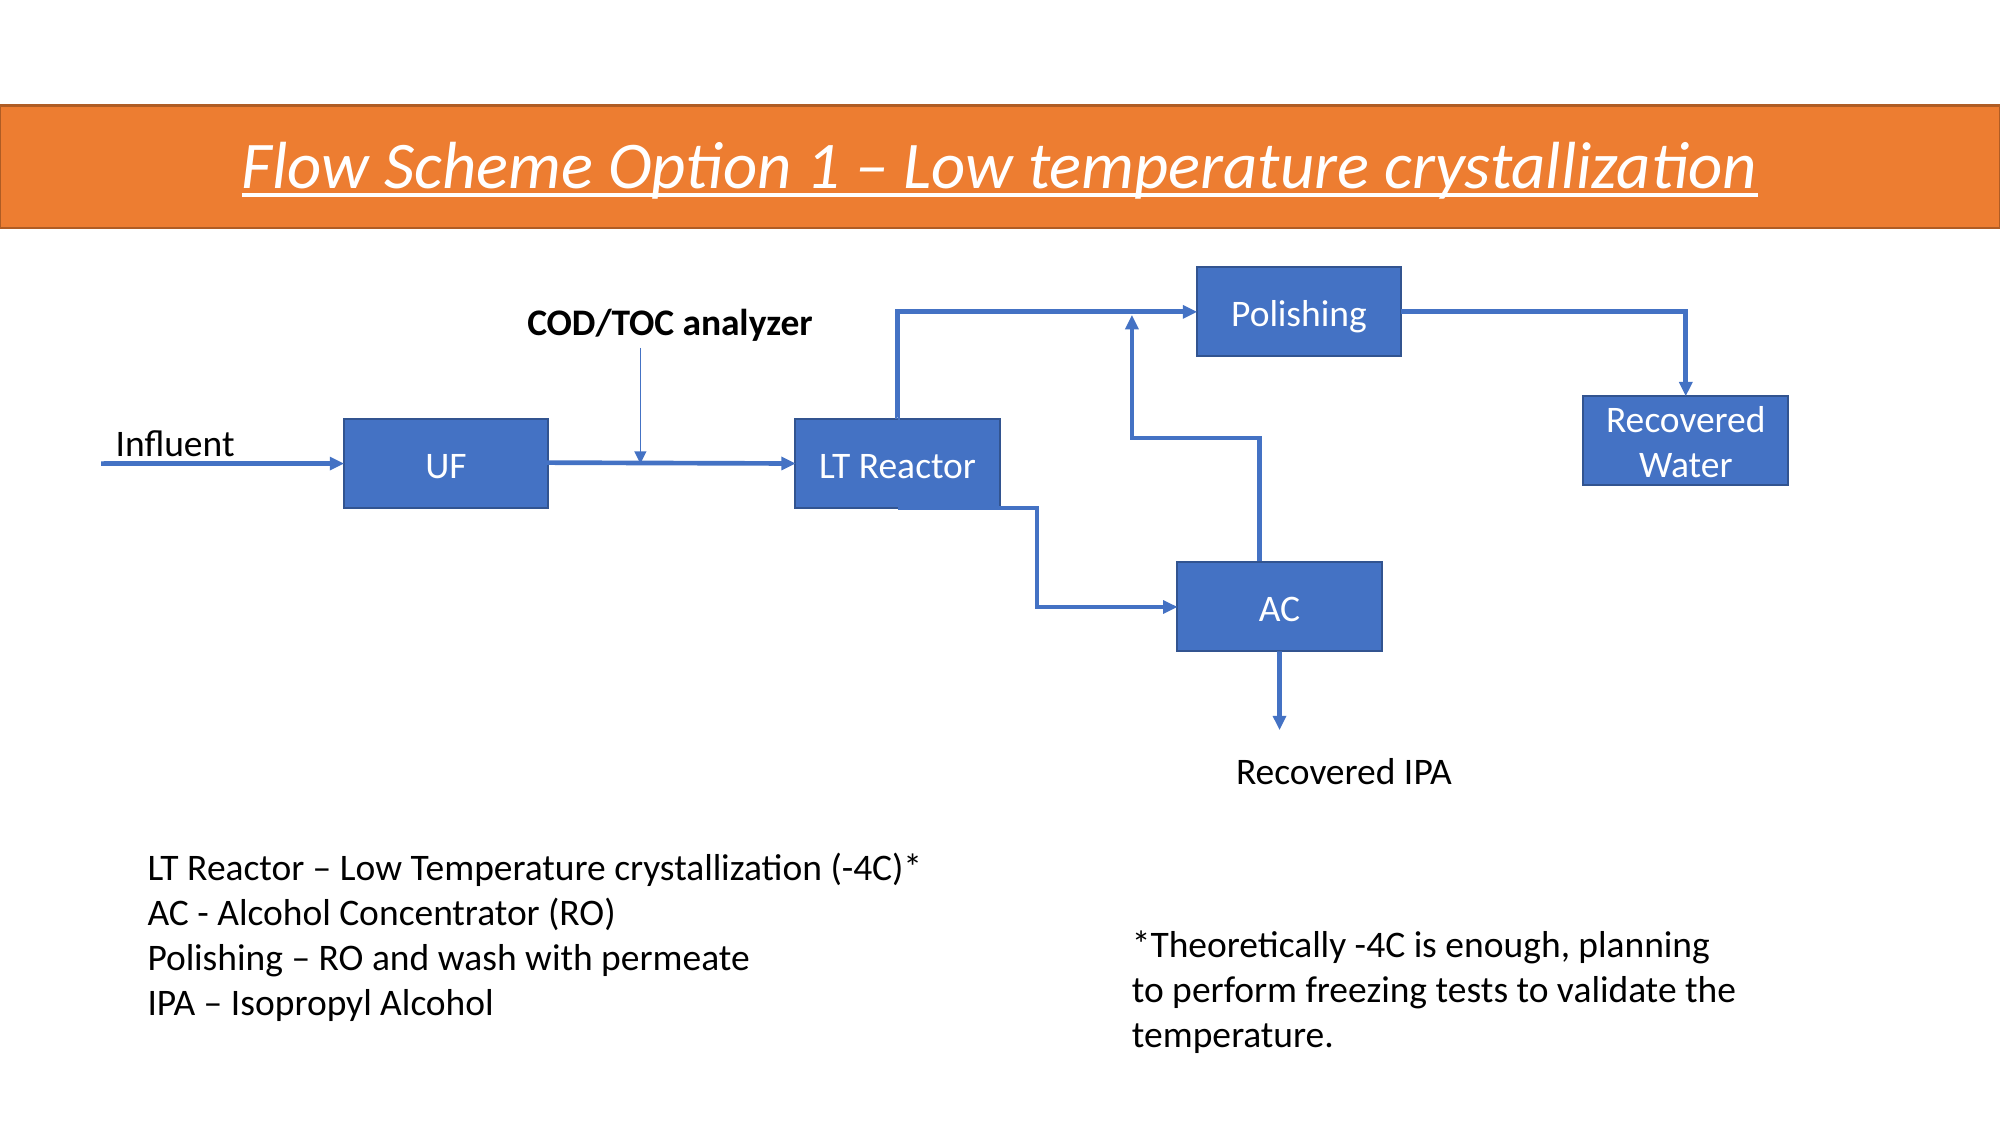

Flow Scheme Option 1 – Low temperature crystallization

Polishing
COD/TOC analyzer
Recovered Water
Influent
UF
LT Reactor
AC
Recovered IPA
LT Reactor – Low Temperature crystallization (-4C)*
AC - Alcohol Concentrator (RO)
Polishing – RO and wash with permeate
IPA – Isopropyl Alcohol
*Theoretically -4C is enough, planning to perform freezing tests to validate the temperature.